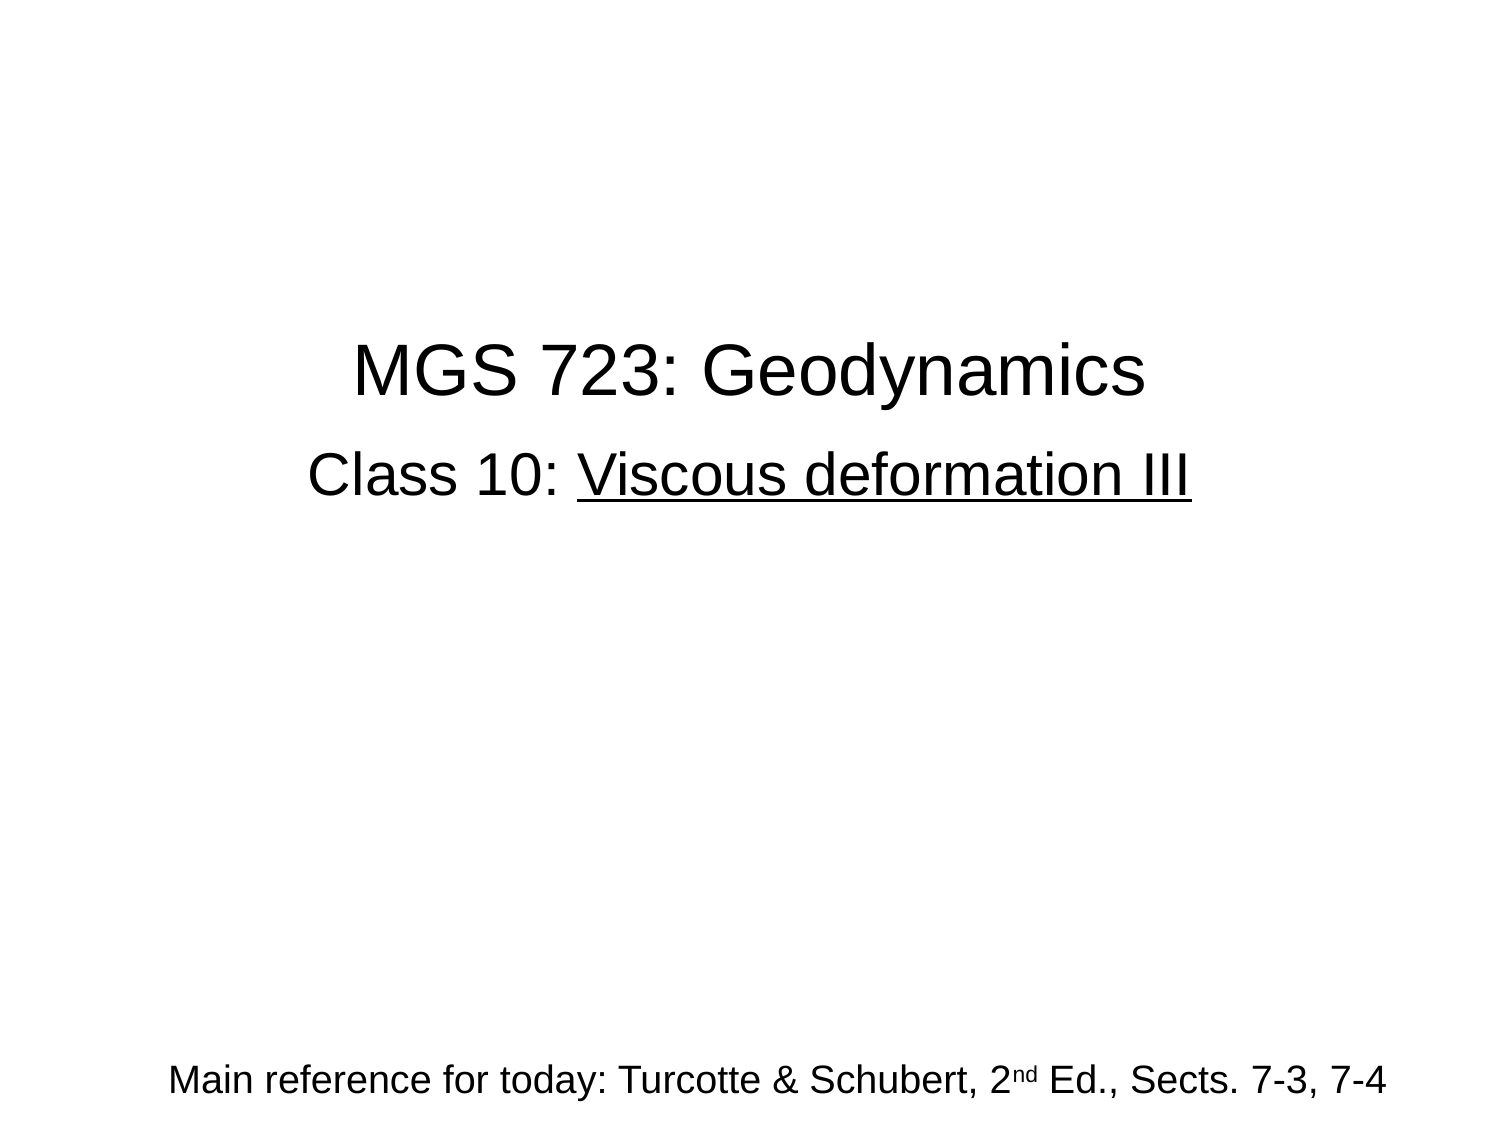

MGS 723: Geodynamics

Class 10: Viscous deformation III
Main reference for today: Turcotte & Schubert, 2nd Ed., Sects. 7-3, 7-4